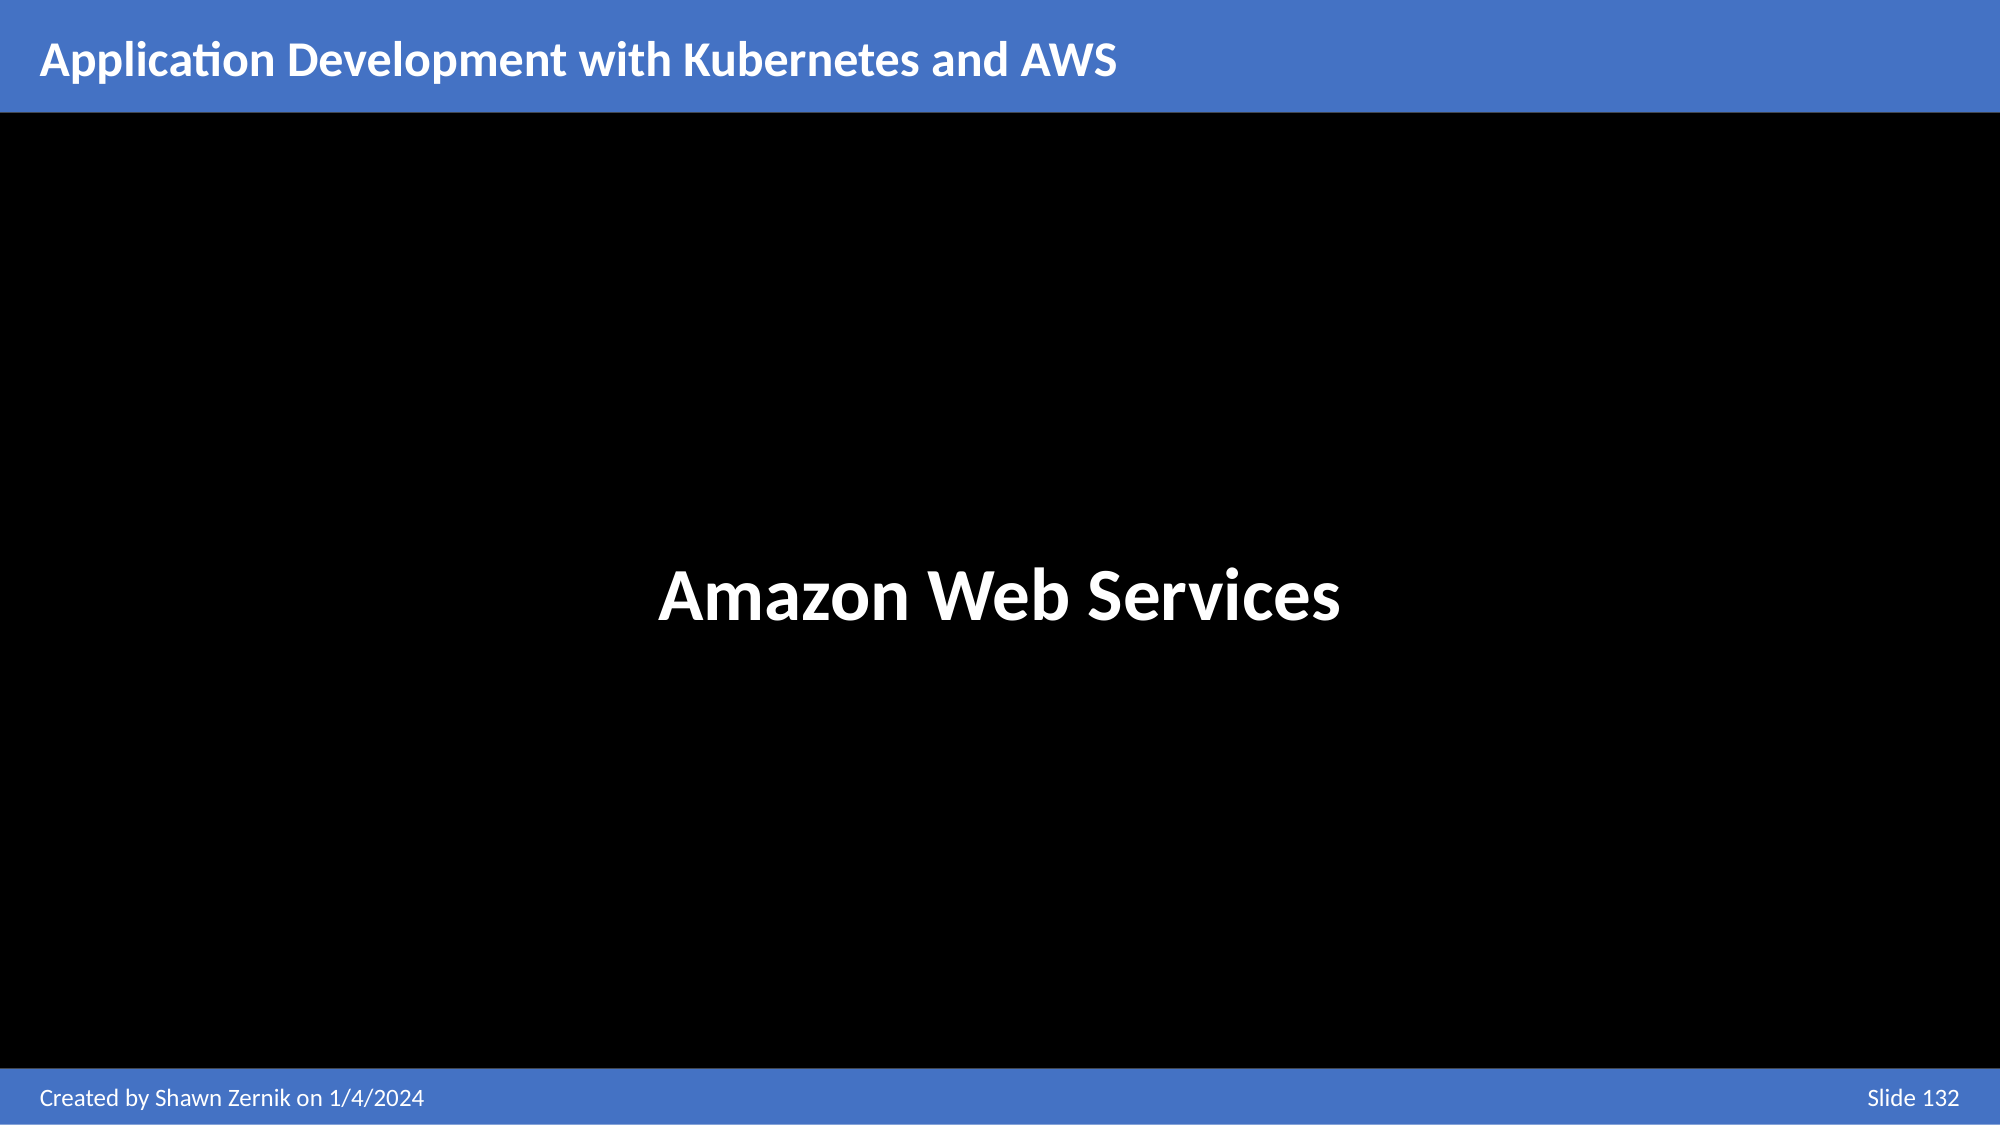

Application Development with Kubernetes and AWS
Amazon Web Services

Created by Shawn Zernik on 1/4/2024
Slide 132